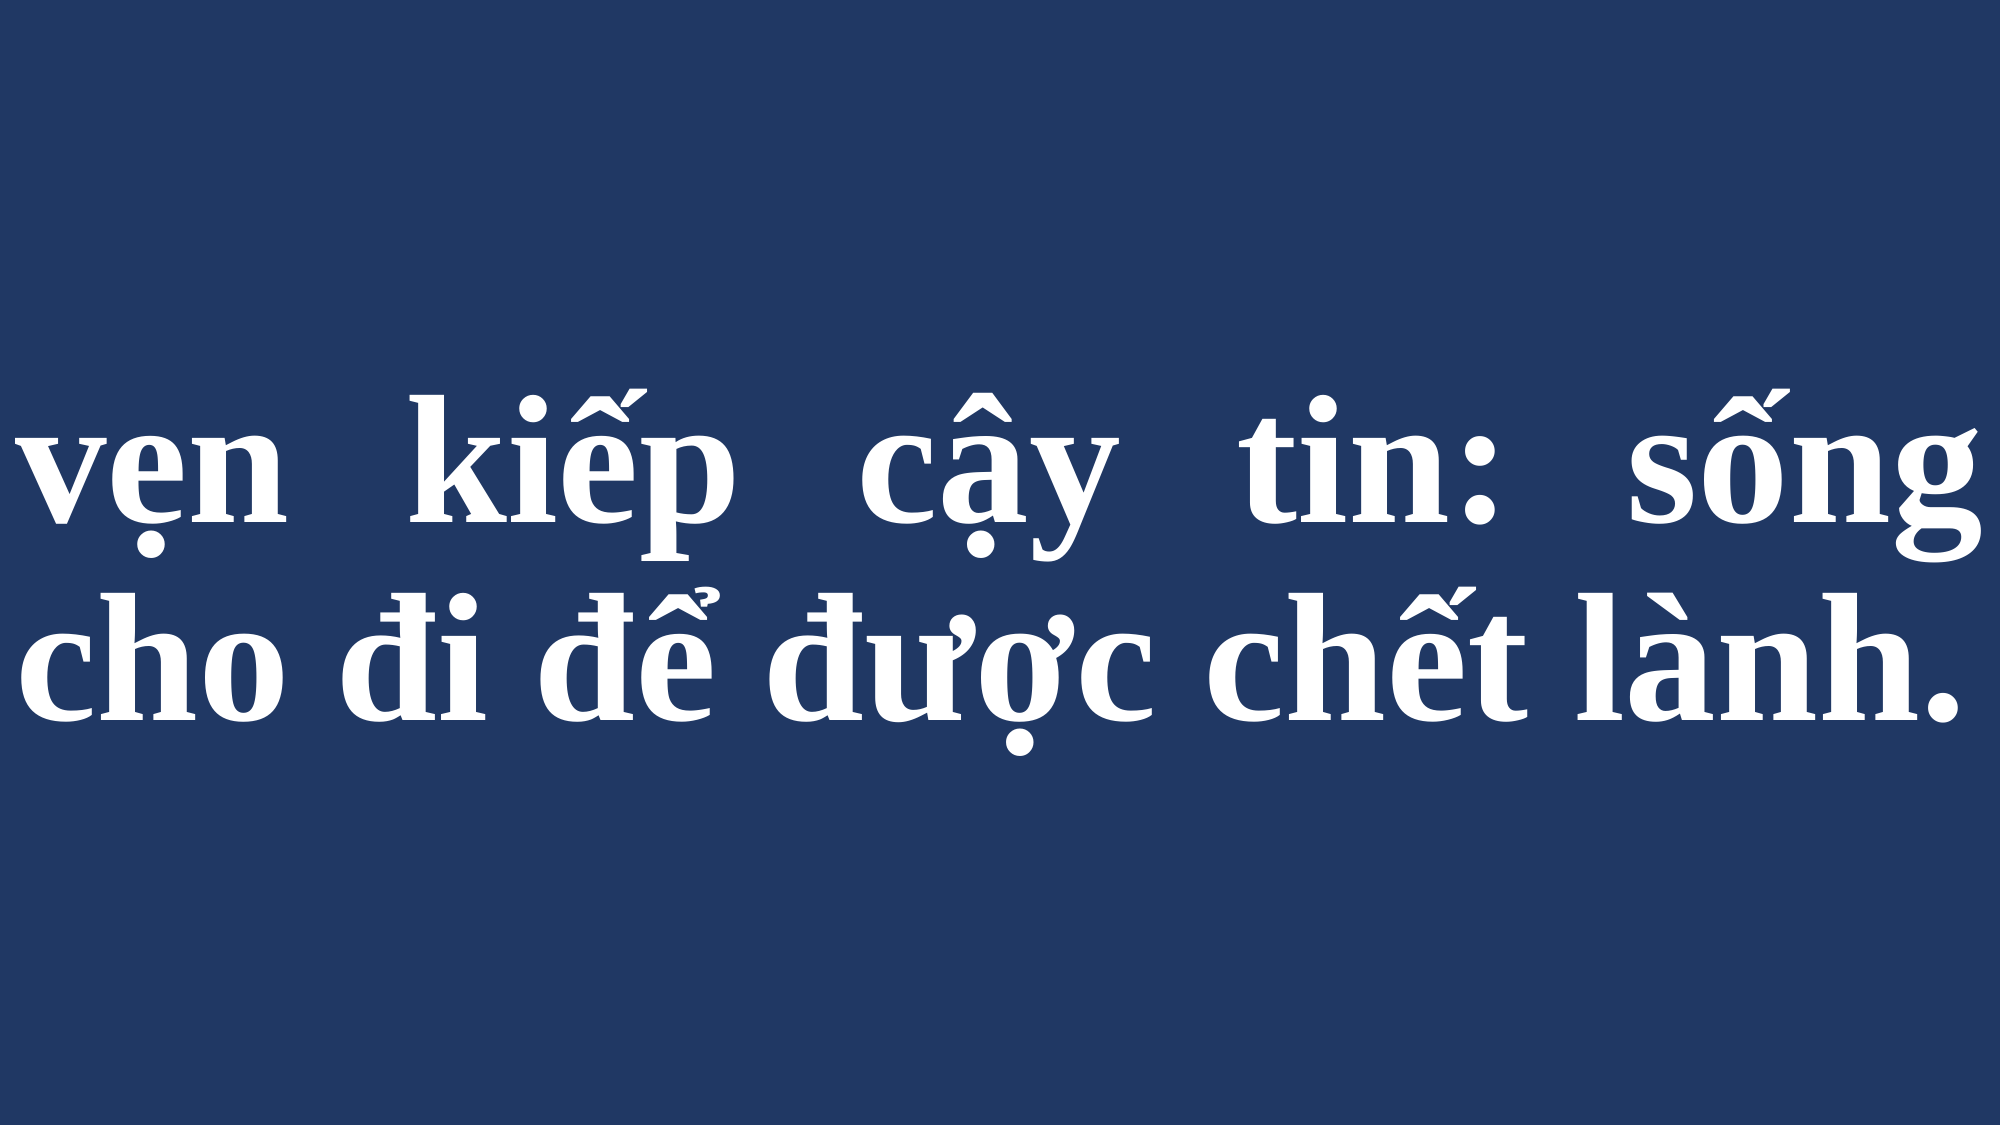

# vẹn kiếp cậy tin: sống cho đi để được chết lành.